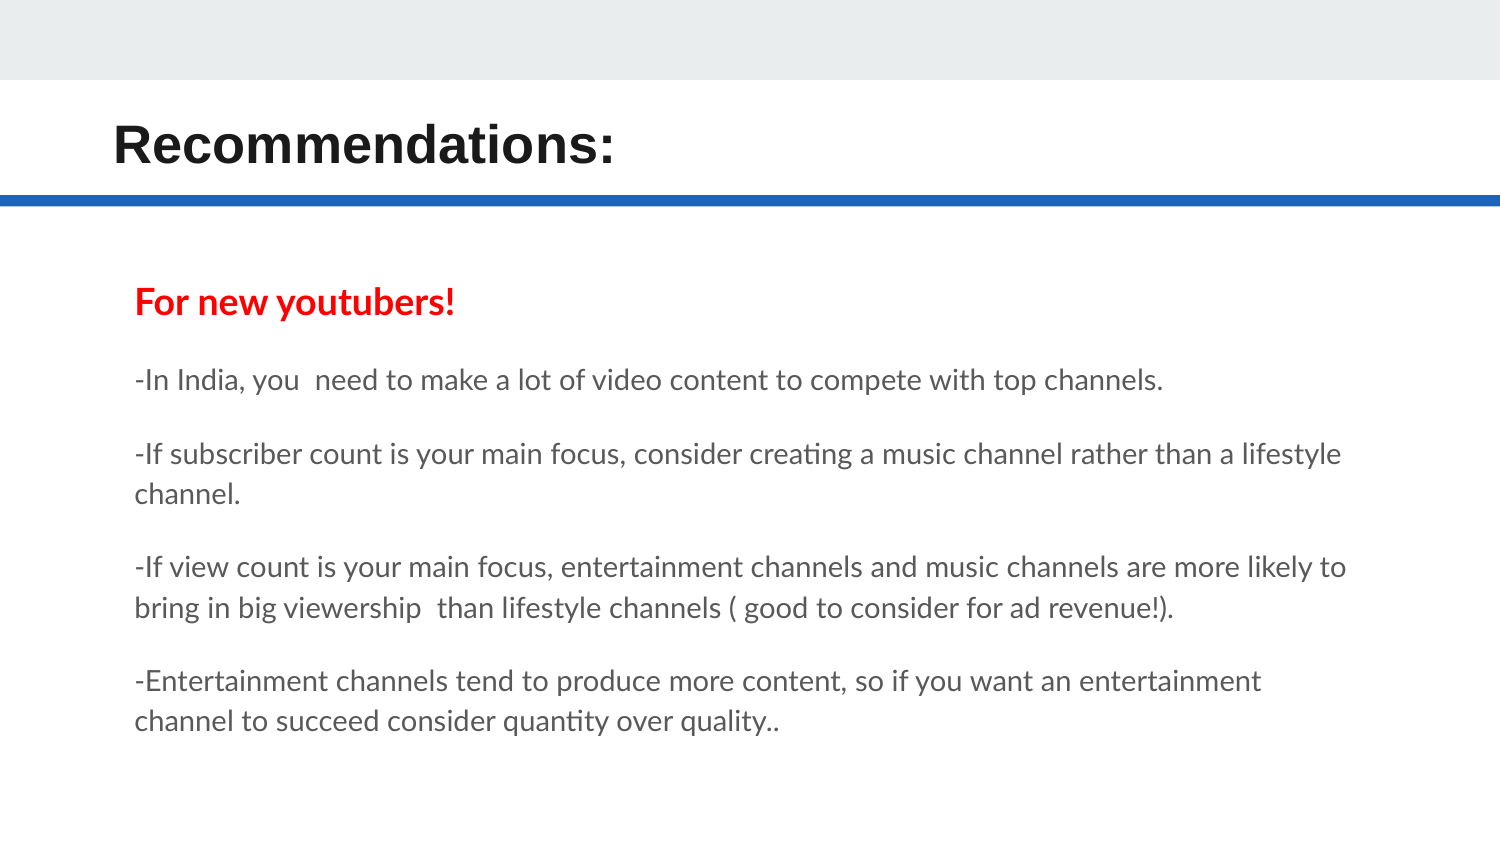

# Recommendations:

For new youtubers!
-In India, you  need to make a lot of video content to compete with top channels.
-If subscriber count is your main focus, consider creating a music channel rather than a lifestyle channel.
-If view count is your main focus, entertainment channels and music channels are more likely to bring in big viewership  than lifestyle channels ( good to consider for ad revenue!).
-Entertainment channels tend to produce more content, so if you want an entertainment channel to succeed consider quantity over quality..